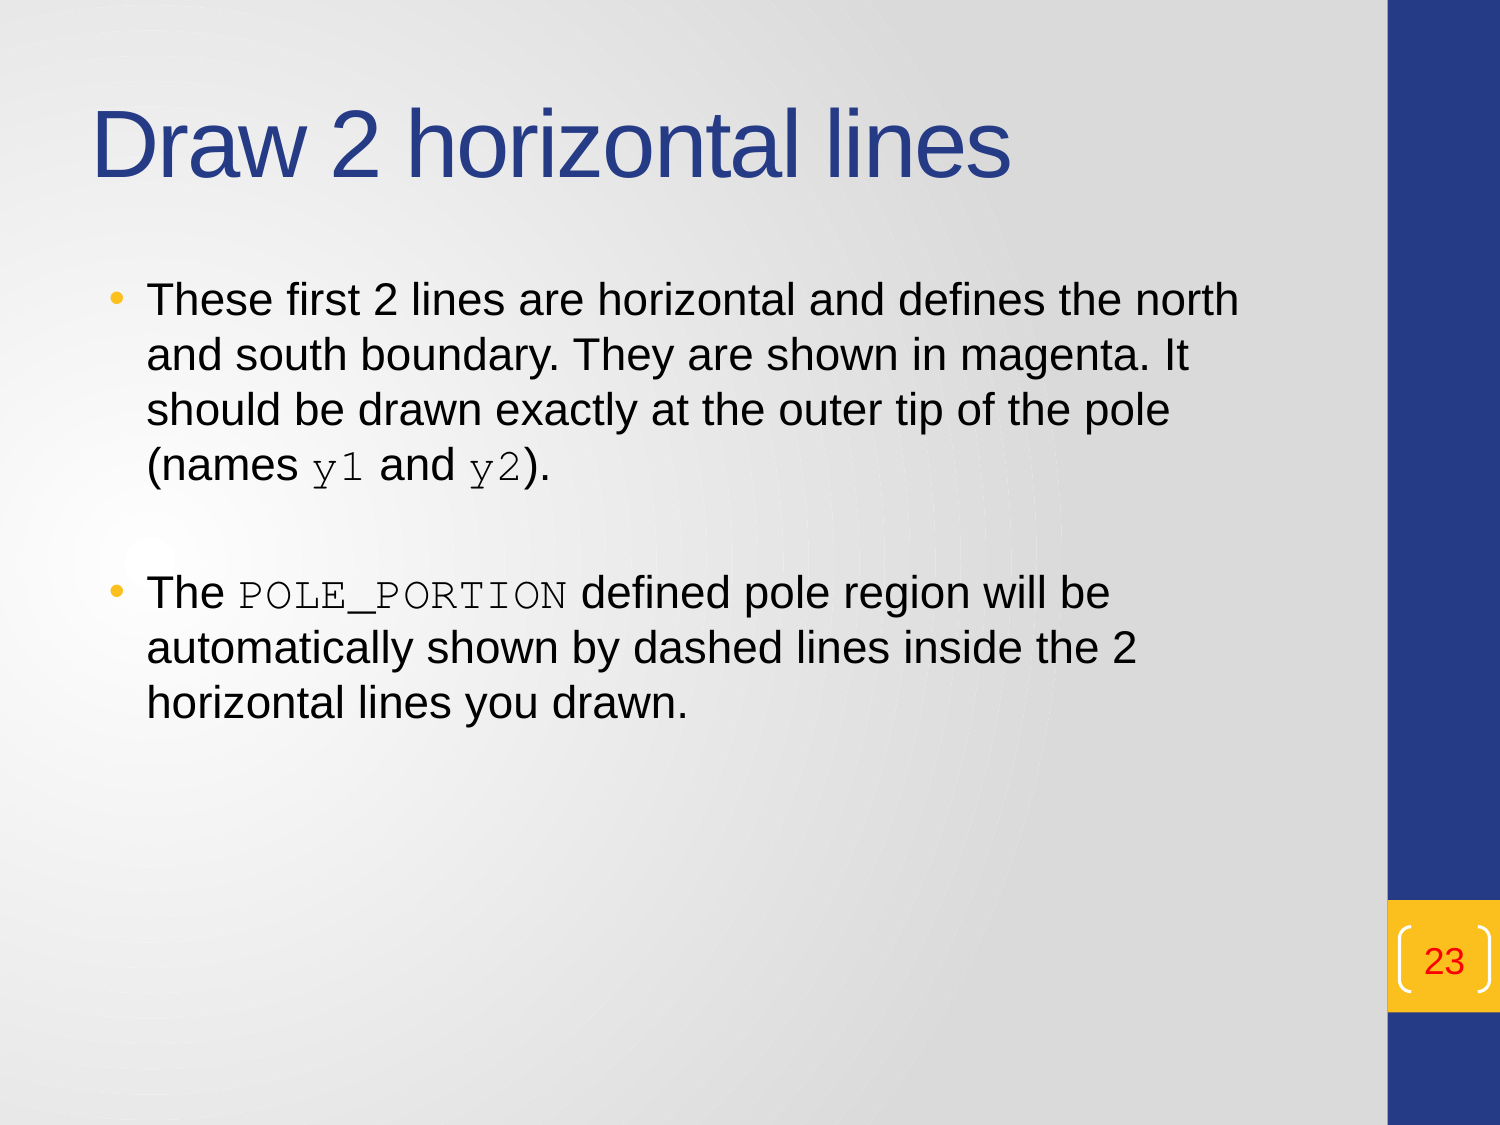

# Draw 2 horizontal lines
These first 2 lines are horizontal and defines the north and south boundary. They are shown in magenta. It should be drawn exactly at the outer tip of the pole (names y1 and y2).

The POLE_PORTION defined pole region will be automatically shown by dashed lines inside the 2 horizontal lines you drawn.
23